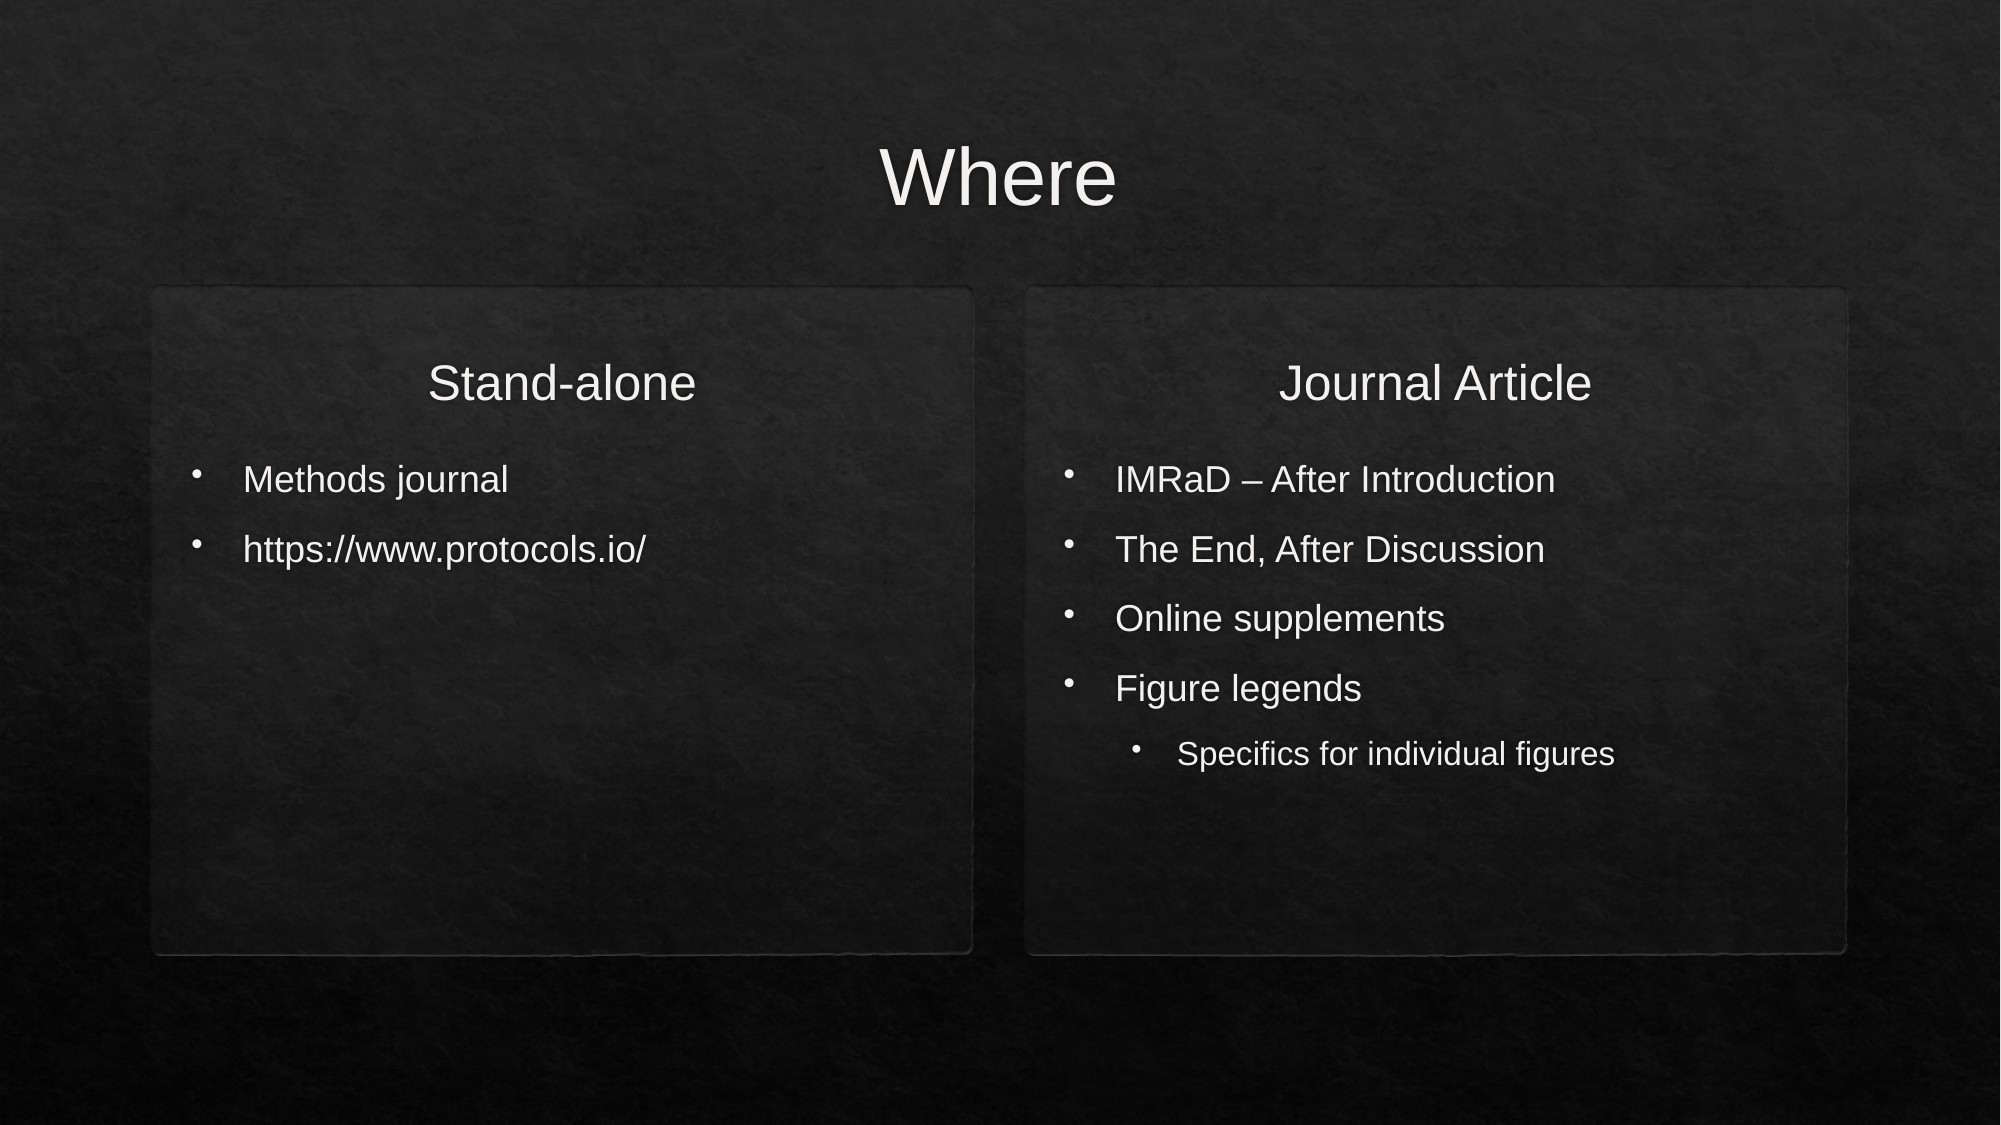

# Where
Journal Article
Stand-alone
Methods journal
https://www.protocols.io/
IMRaD – After Introduction
The End, After Discussion
Online supplements
Figure legends
Specifics for individual figures